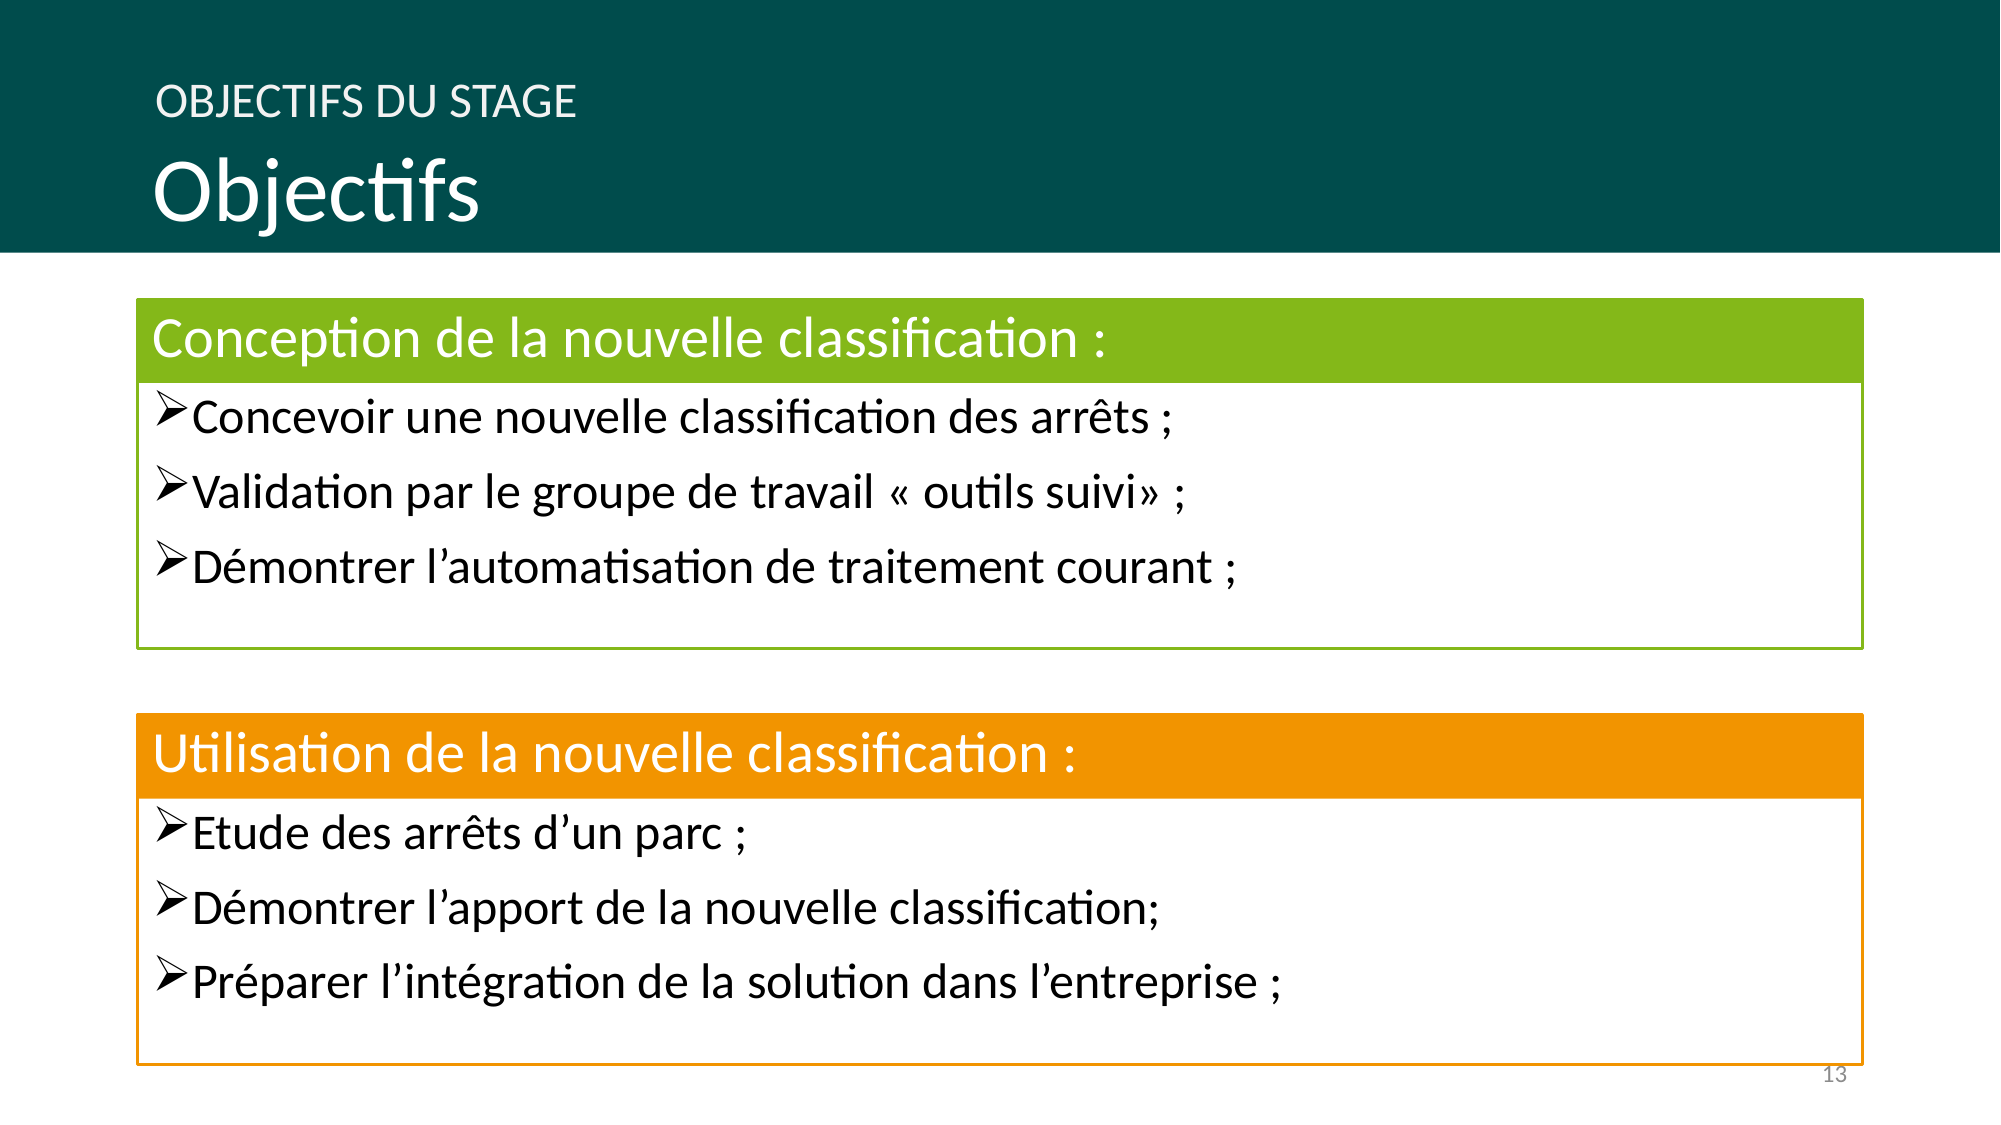

OBJECTIFS DU STAGE
# Objectifs

Conception de la nouvelle classification :
Concevoir une nouvelle classification des arrêts ;
Validation par le groupe de travail « outils suivi» ;
Démontrer l’automatisation de traitement courant ;

Utilisation de la nouvelle classification :
Etude des arrêts d’un parc ;
Démontrer l’apport de la nouvelle classification;
Préparer l’intégration de la solution dans l’entreprise ;
13